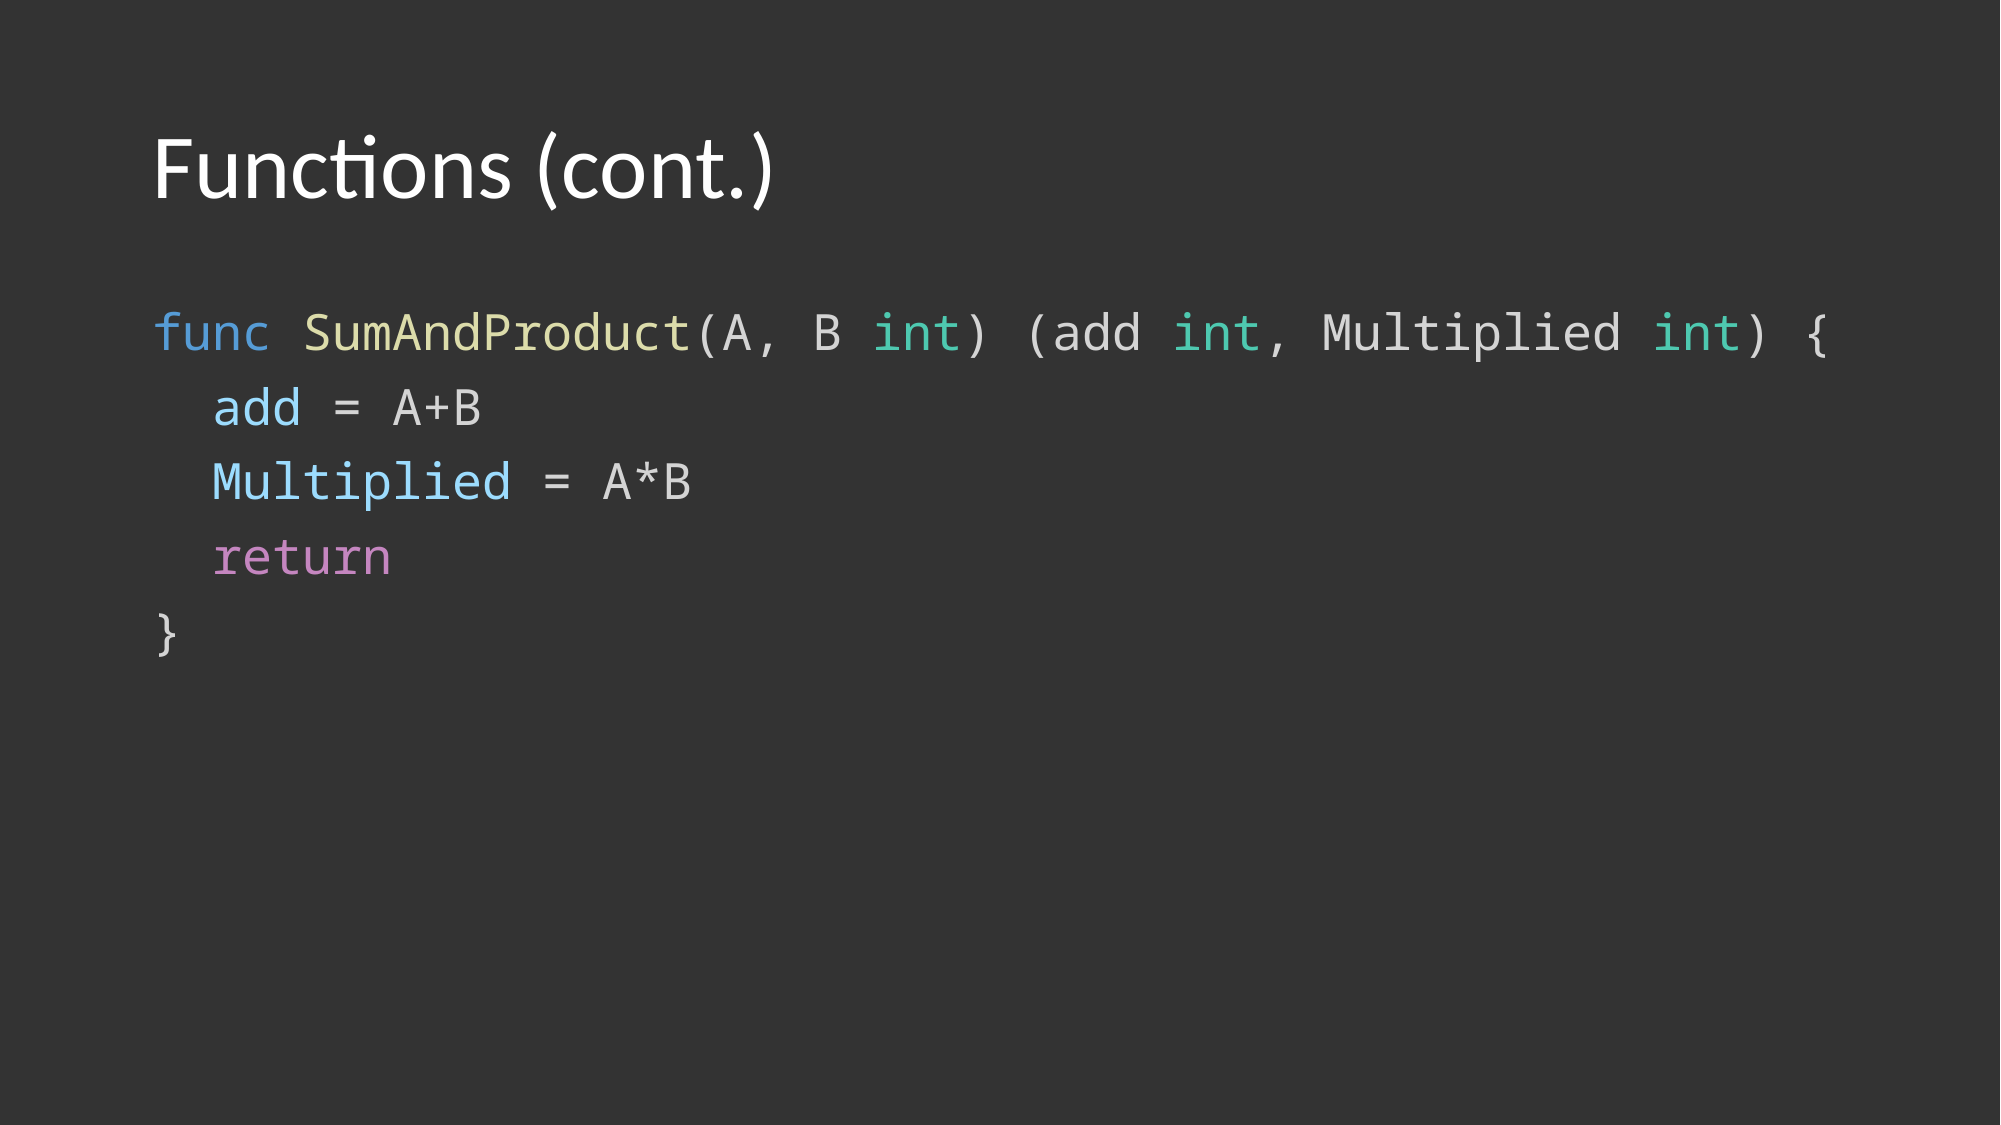

# Functions (cont.)
func SumAndProduct(A, B int) (add int, Multiplied int) {
  add = A+B
  Multiplied = A*B
  return
}